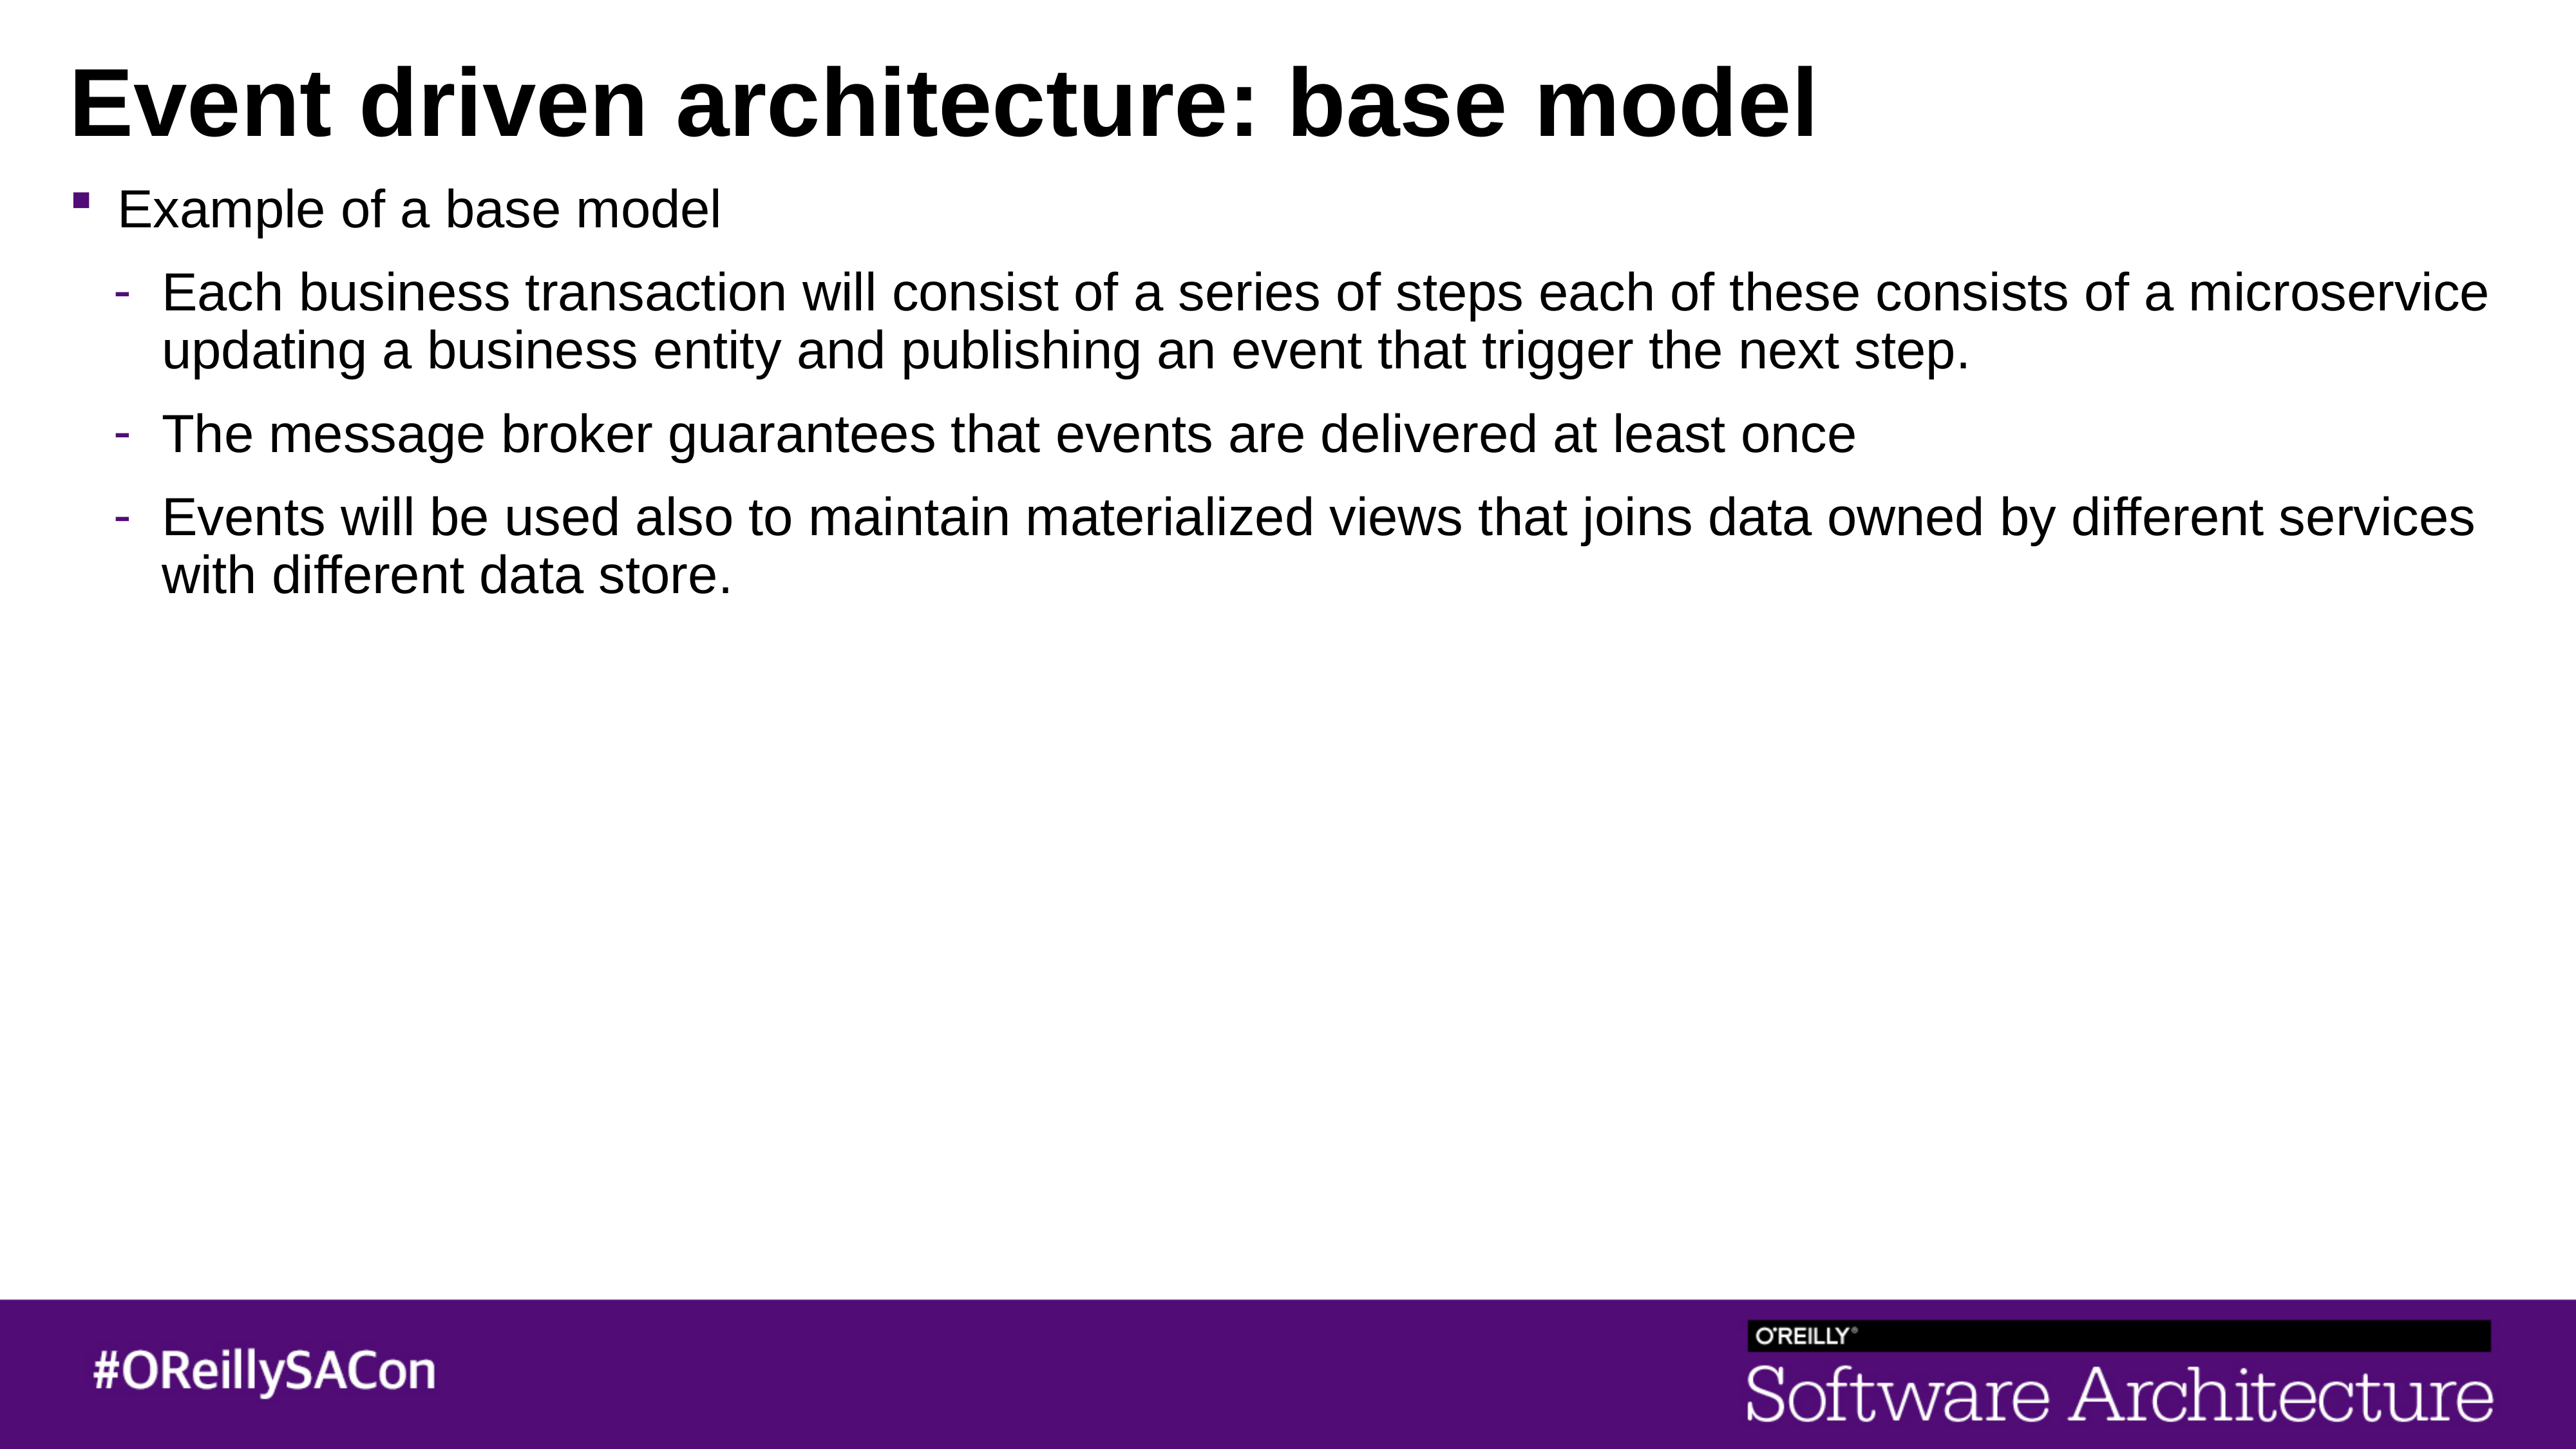

# Event driven architecture: base model
Example of a base model
Each business transaction will consist of a series of steps each of these consists of a microservice updating a business entity and publishing an event that trigger the next step.
The message broker guarantees that events are delivered at least once
Events will be used also to maintain materialized views that joins data owned by different services with different data store.